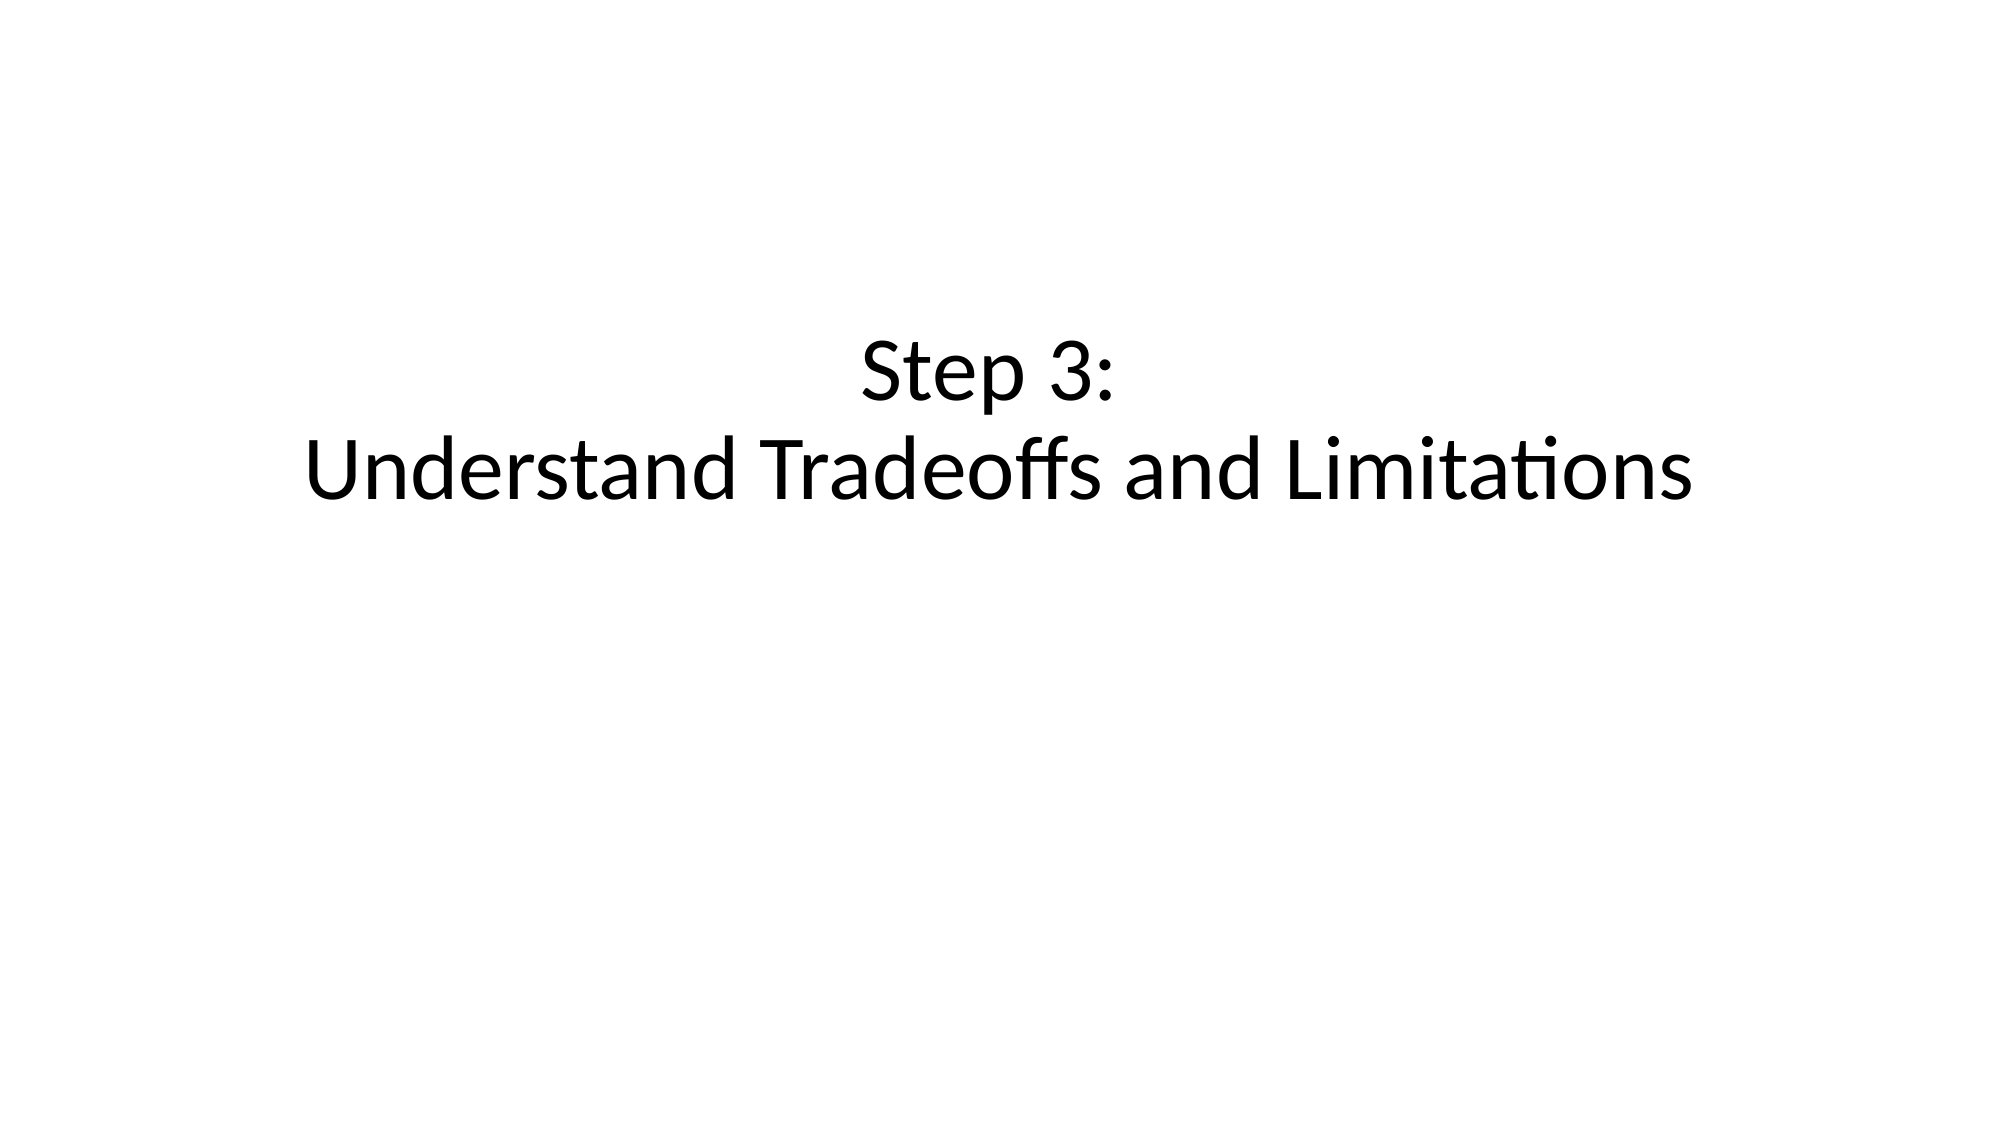

# Step 3: Understand Tradeoffs and Limitations